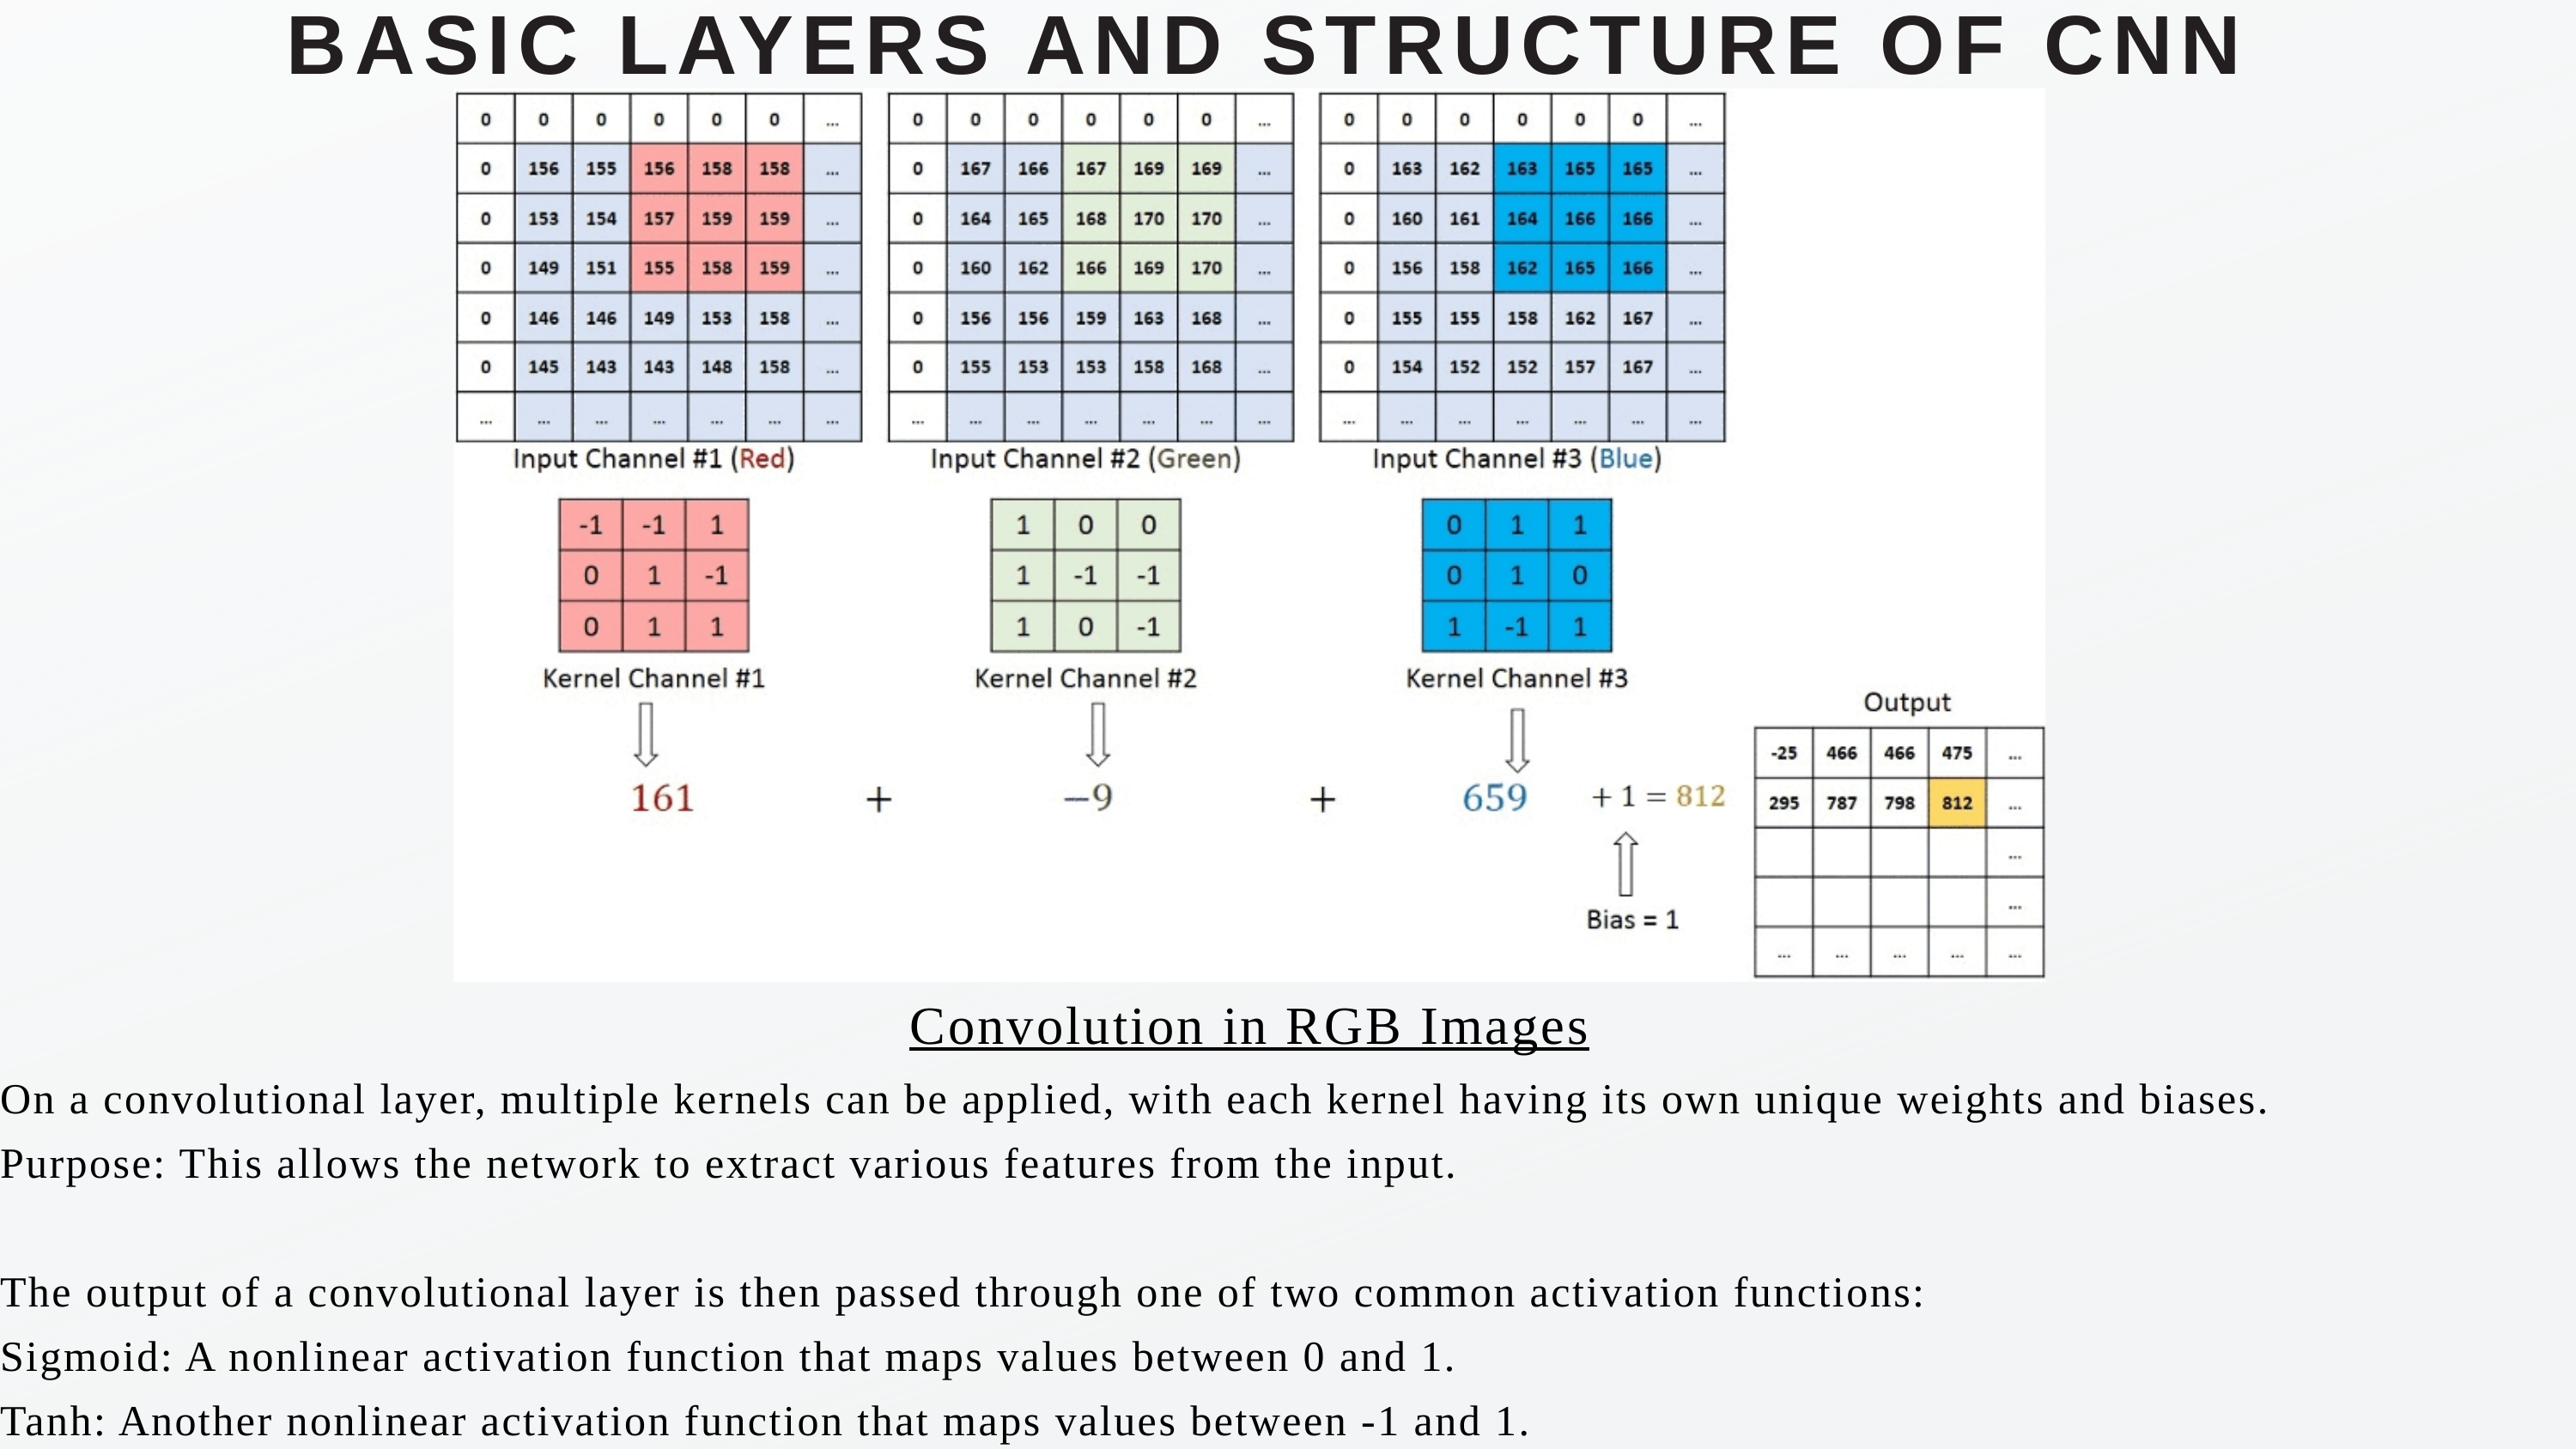

BASIC LAYERS AND STRUCTURE OF CNN

Convolution in RGB Images
On a convolutional layer, multiple kernels can be applied, with each kernel having its own unique weights and biases.
Purpose: This allows the network to extract various features from the input.

The output of a convolutional layer is then passed through one of two common activation functions:
Sigmoid: A nonlinear activation function that maps values between 0 and 1.
Tanh: Another nonlinear activation function that maps values between -1 and 1.